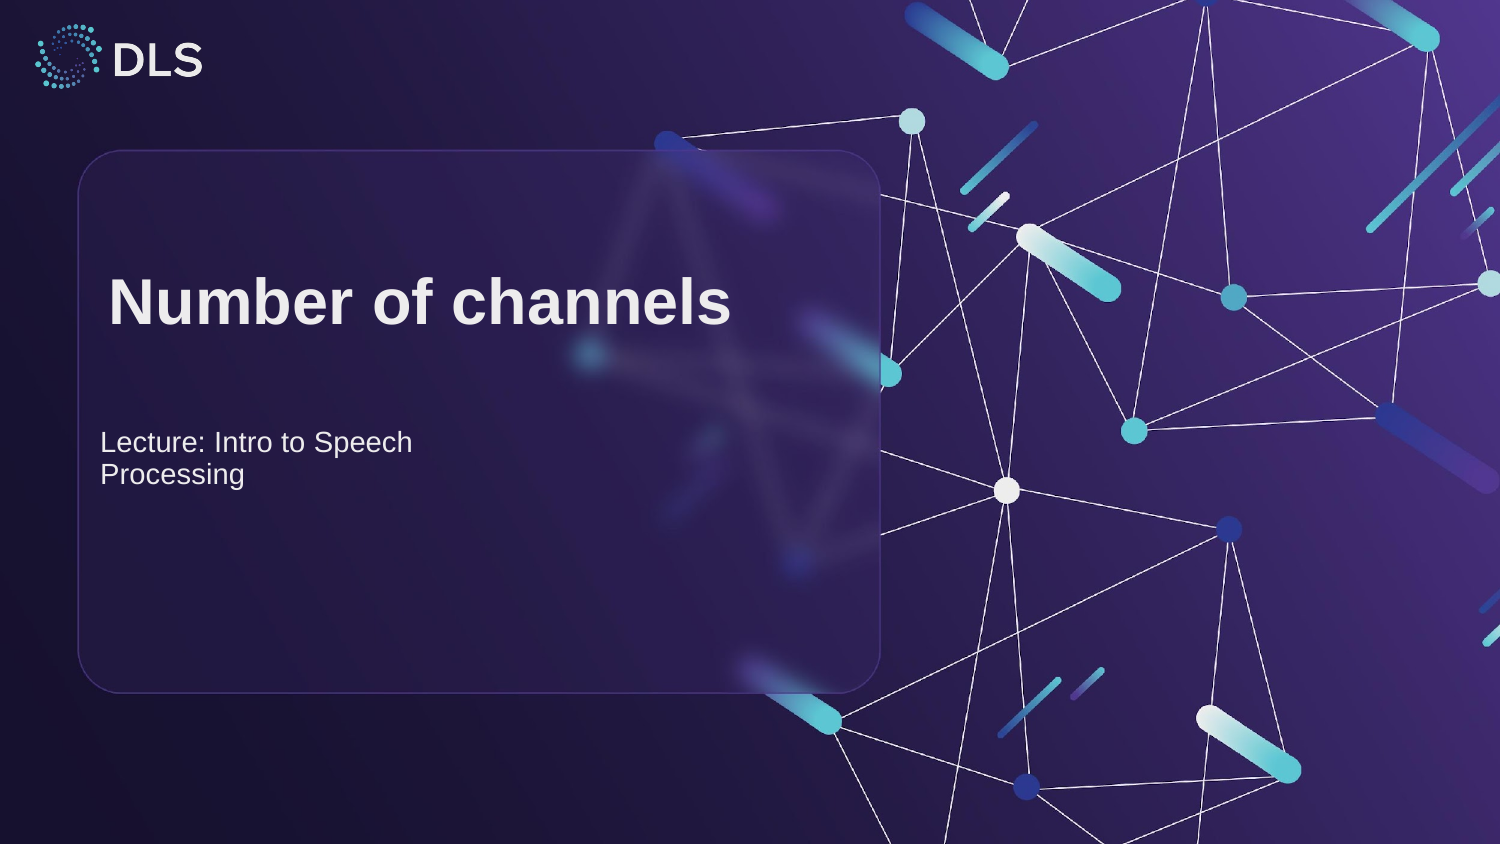

Number of channels
Lecture: Intro to Speech Processing